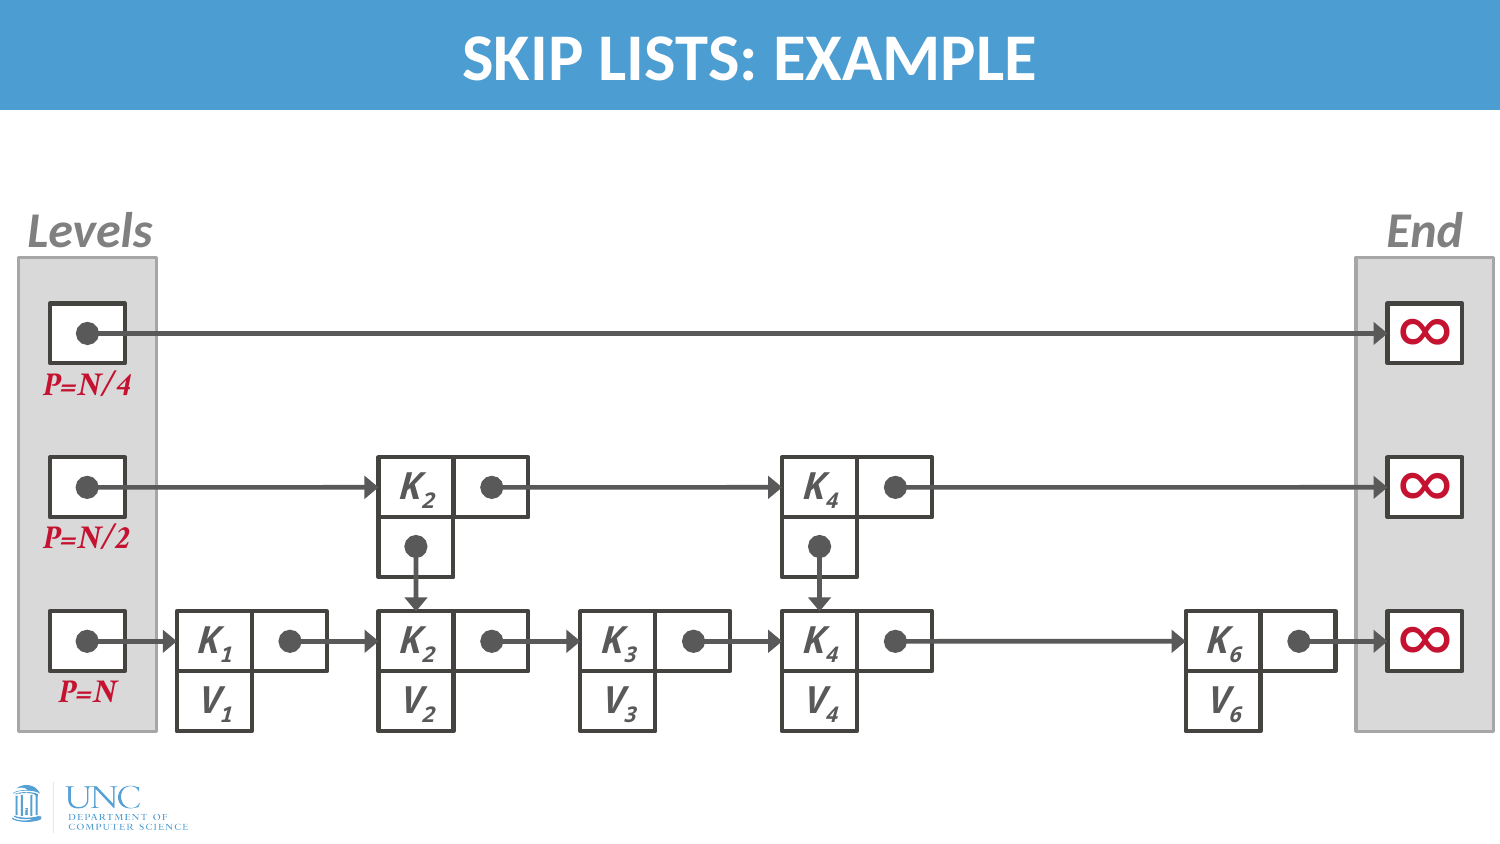

# SKIP LISTS: EXAMPLE
49
Levels

End

∞

P=N/4

K2

K4

∞

P=N/2

K1

V1
K2

V2
K3

V3
K4

V4
K6

V6
∞

P=N